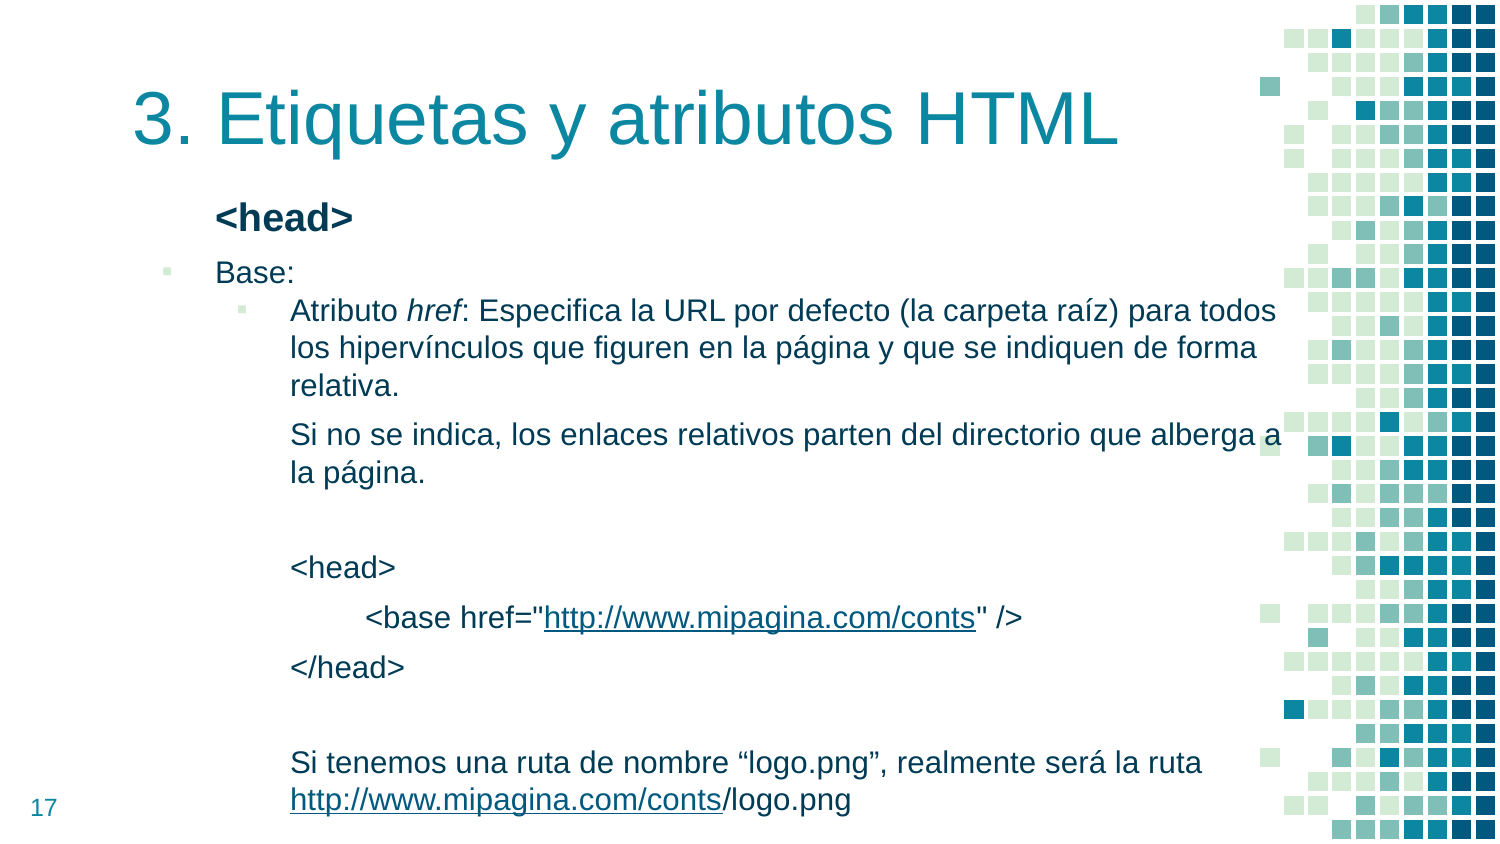

# 3. Etiquetas y atributos HTML
<head>
Base:
Atributo href: Especifica la URL por defecto (la carpeta raíz) para todos los hipervínculos que figuren en la página y que se indiquen de forma relativa.
Si no se indica, los enlaces relativos parten del directorio que alberga a  la página.

<head>
<base href="http://www.mipagina.com/conts" />
</head>

Si tenemos una ruta de nombre “logo.png”, realmente será la ruta http://www.mipagina.com/conts/logo.png

17